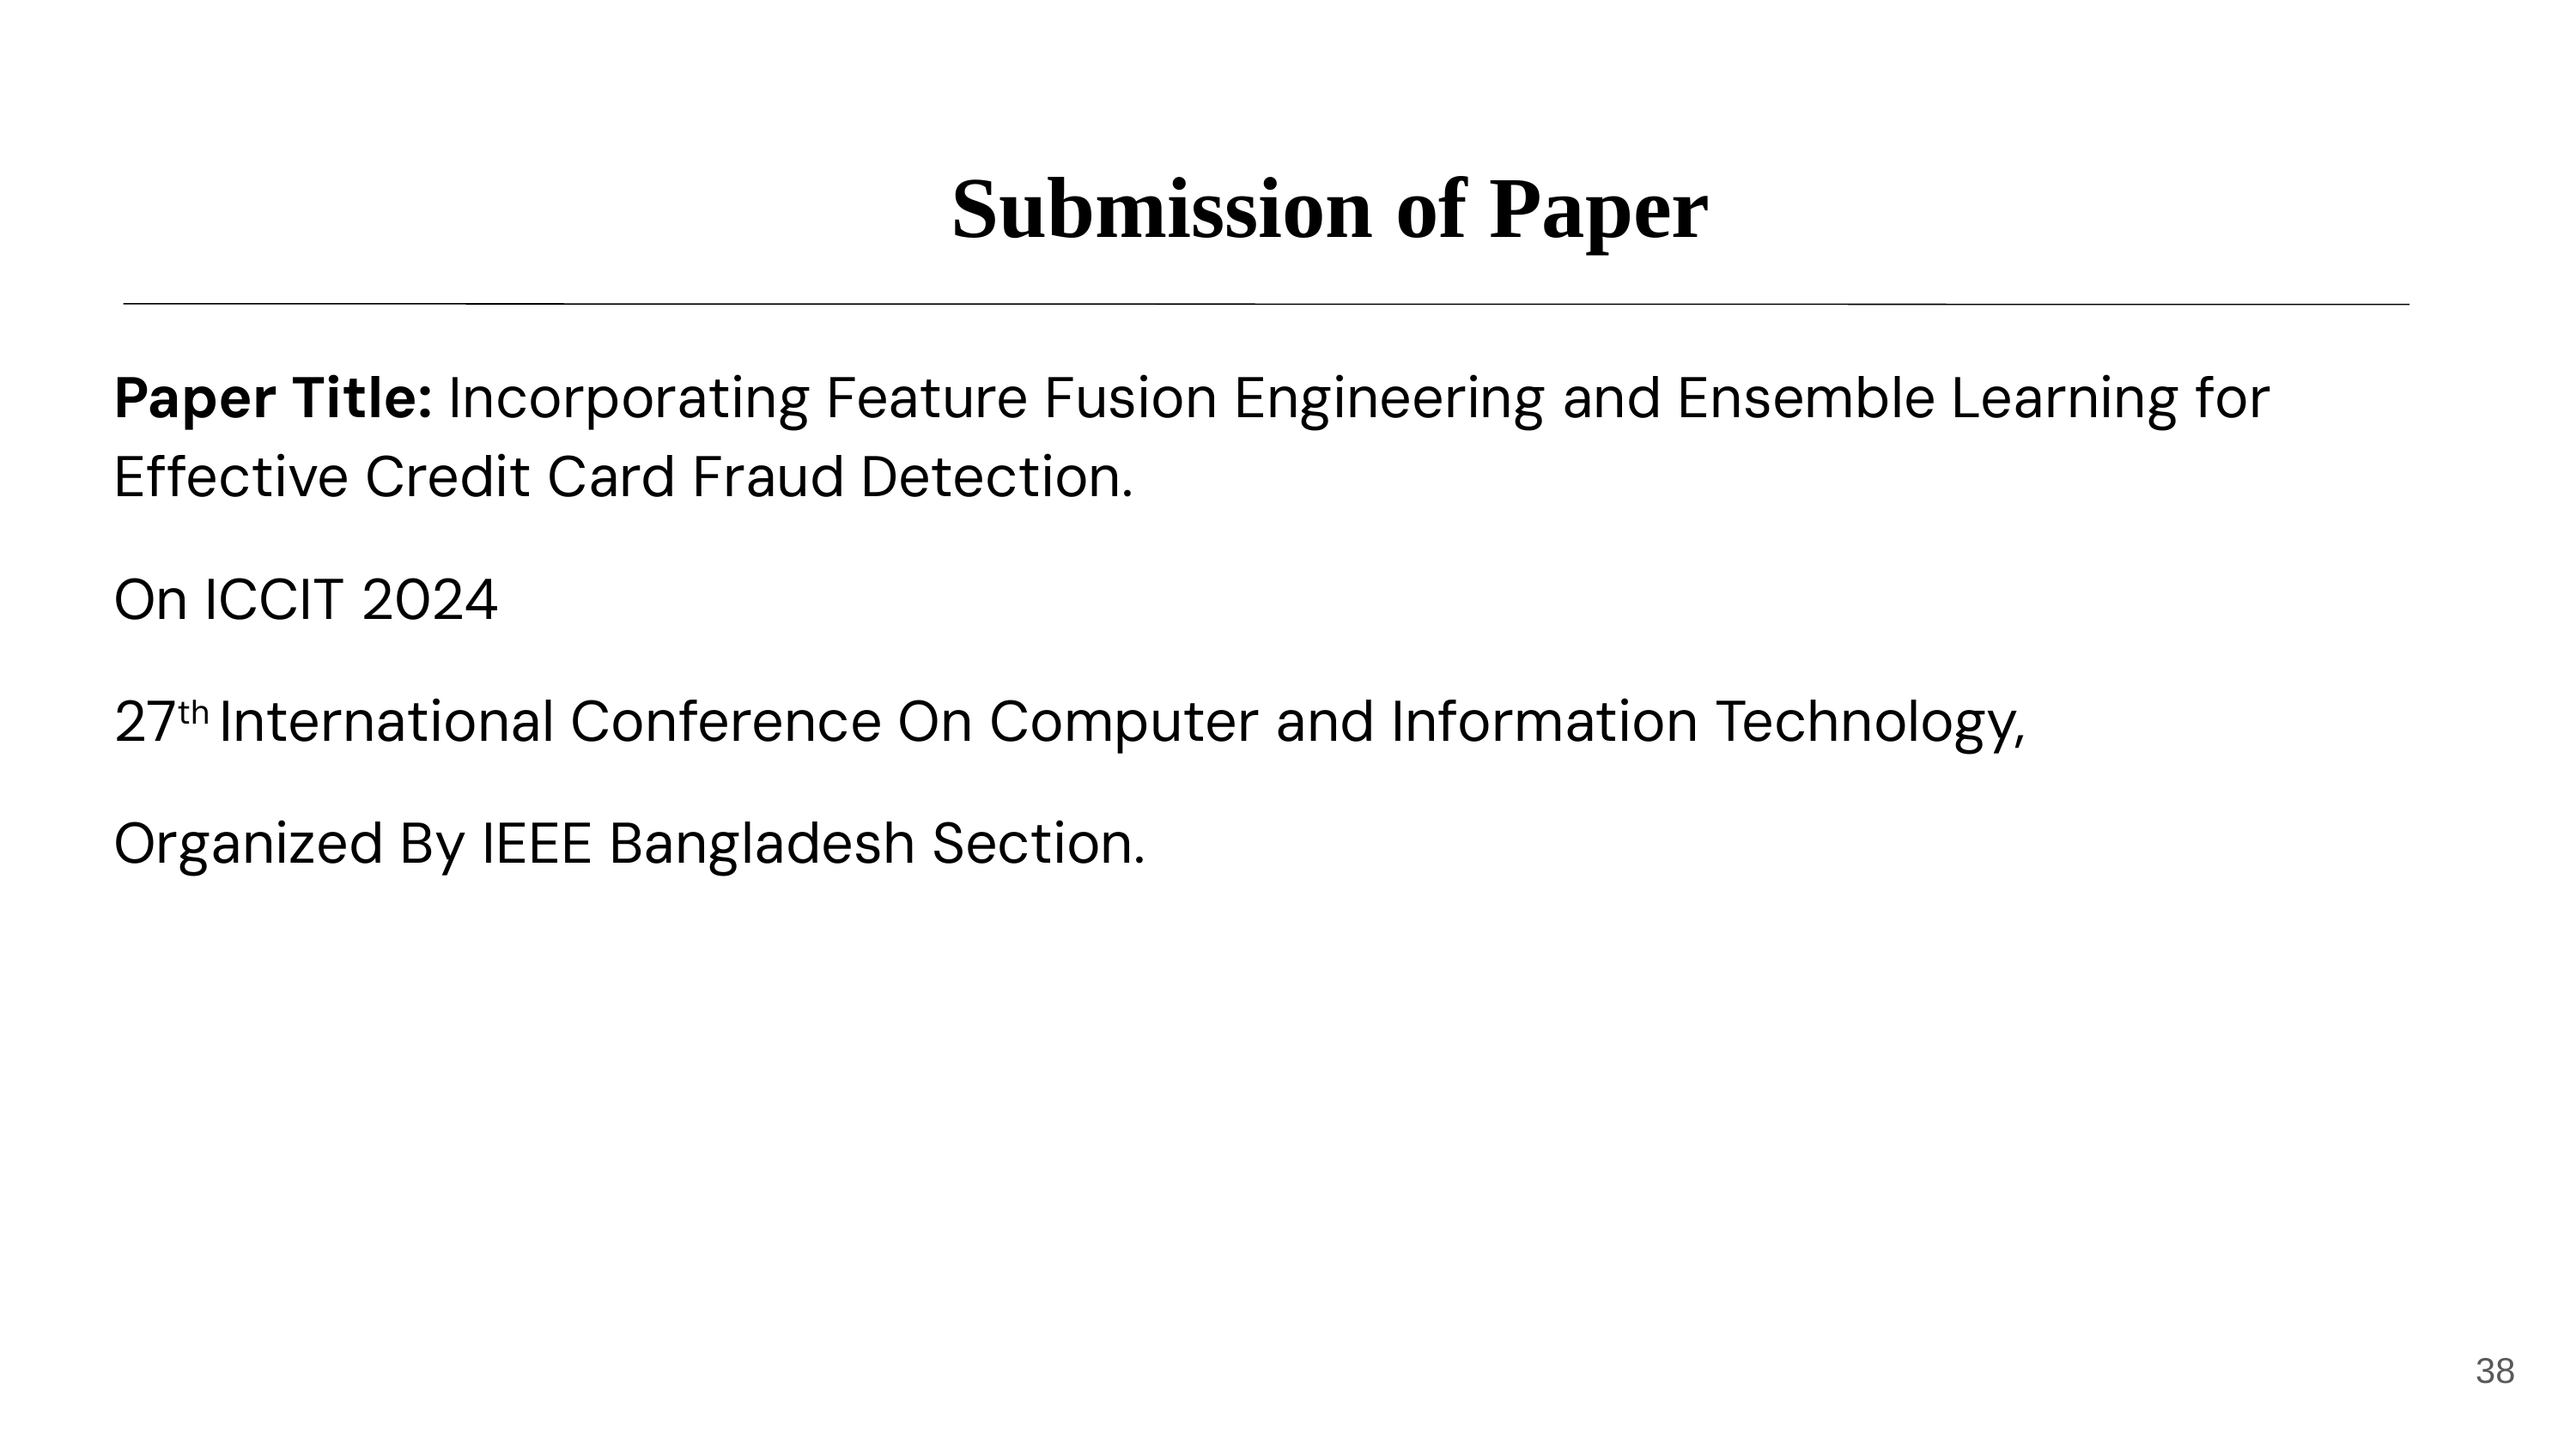

# Submission of Paper
Paper Title: Incorporating Feature Fusion Engineering and Ensemble Learning for Effective Credit Card Fraud Detection.
On ICCIT 2024
27th International Conference On Computer and Information Technology,
Organized By IEEE Bangladesh Section.

38